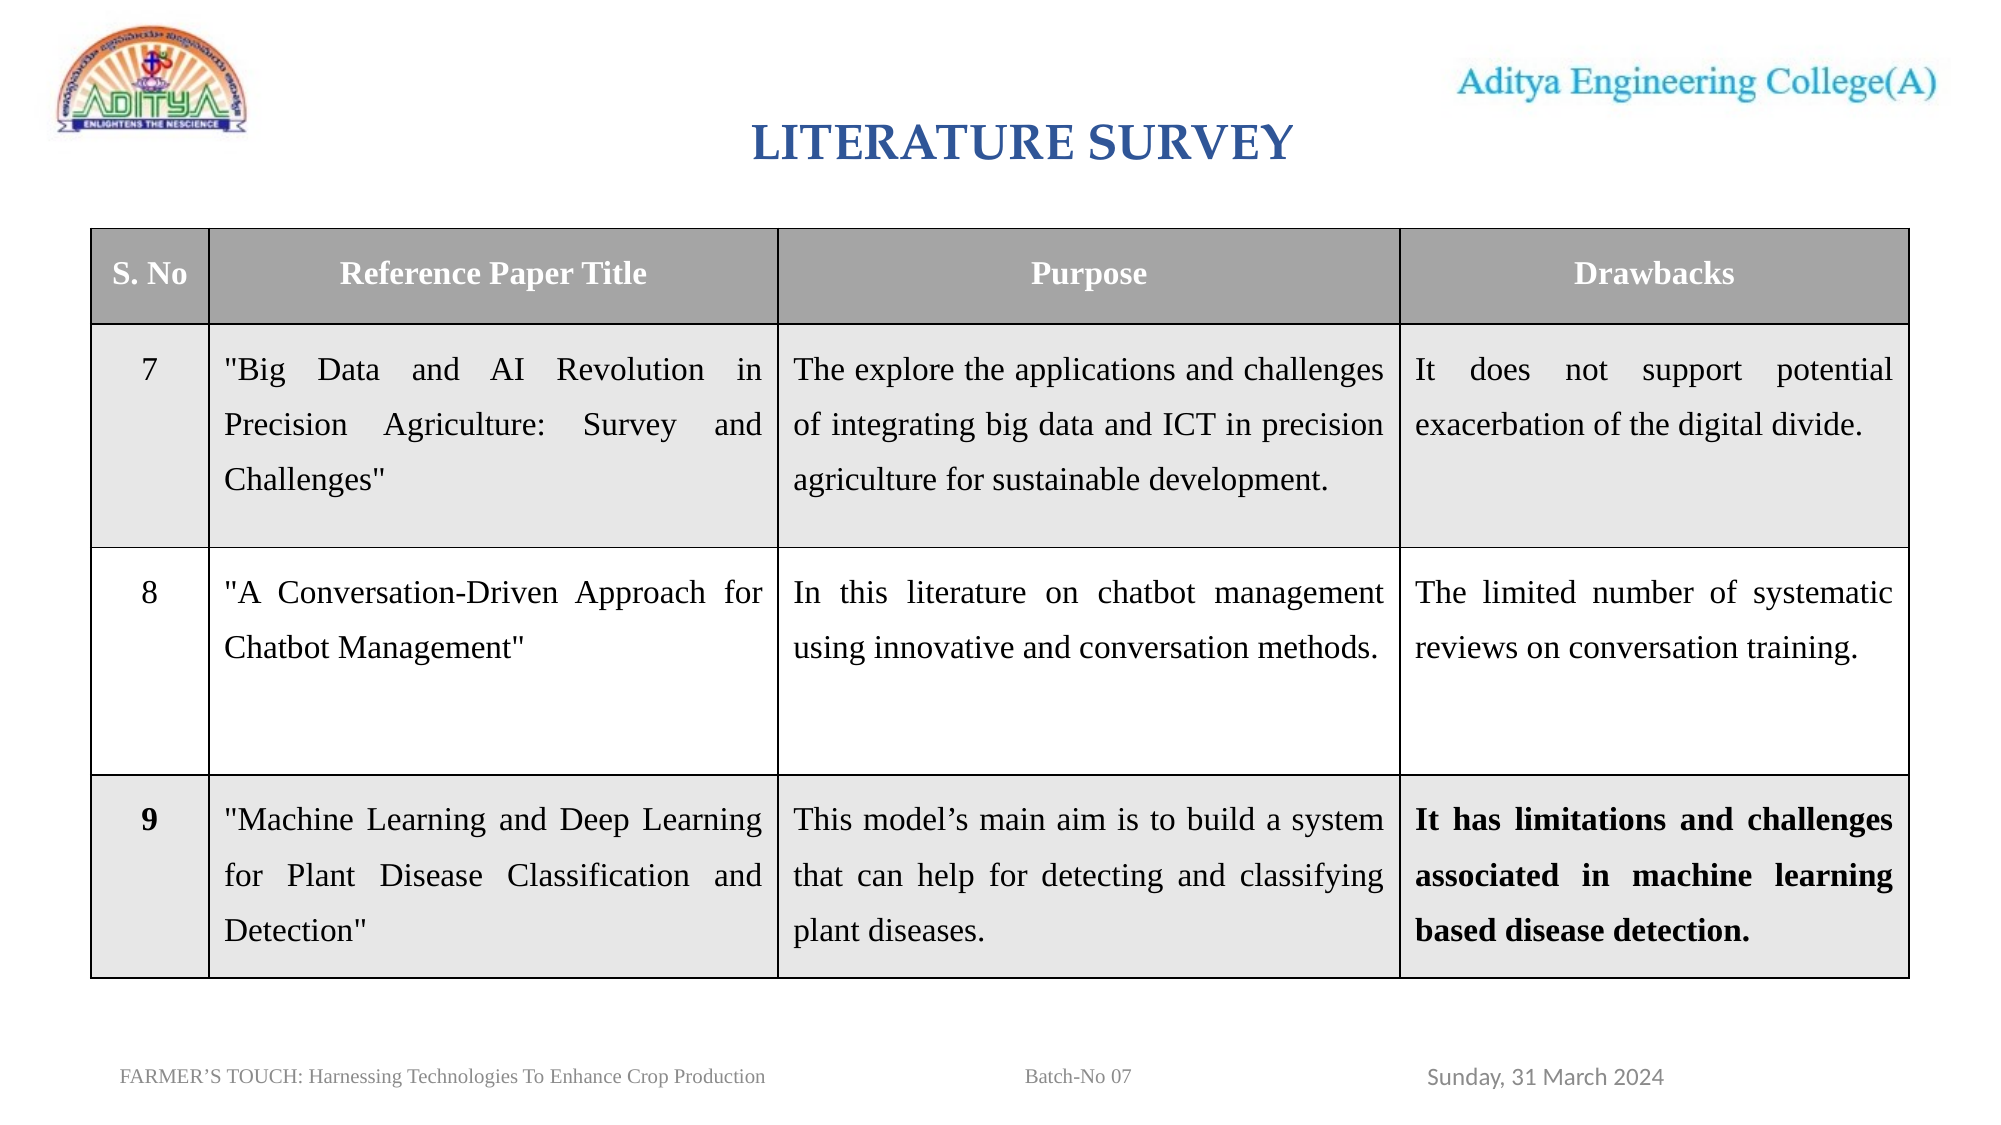

# LITERATURE SURVEY
| S. No | Reference Paper Title | Purpose | Drawbacks |
| --- | --- | --- | --- |
| 7 | "Big Data and AI Revolution in Precision Agriculture: Survey and Challenges" | The explore the applications and challenges of integrating big data and ICT in precision agriculture for sustainable development. | It does not support potential exacerbation of the digital divide. |
| 8 | "A Conversation-Driven Approach for Chatbot Management" | In this literature on chatbot management using innovative and conversation methods. | The limited number of systematic reviews on conversation training. |
| 9 | "Machine Learning and Deep Learning for Plant Disease Classification and Detection" | This model’s main aim is to build a system that can help for detecting and classifying plant diseases. | It has limitations and challenges associated in machine learning based disease detection. |
8
Sunday, 31 March 2024
FARMER’S TOUCH: Harnessing Technologies To Enhance Crop Production		 Batch-No 07